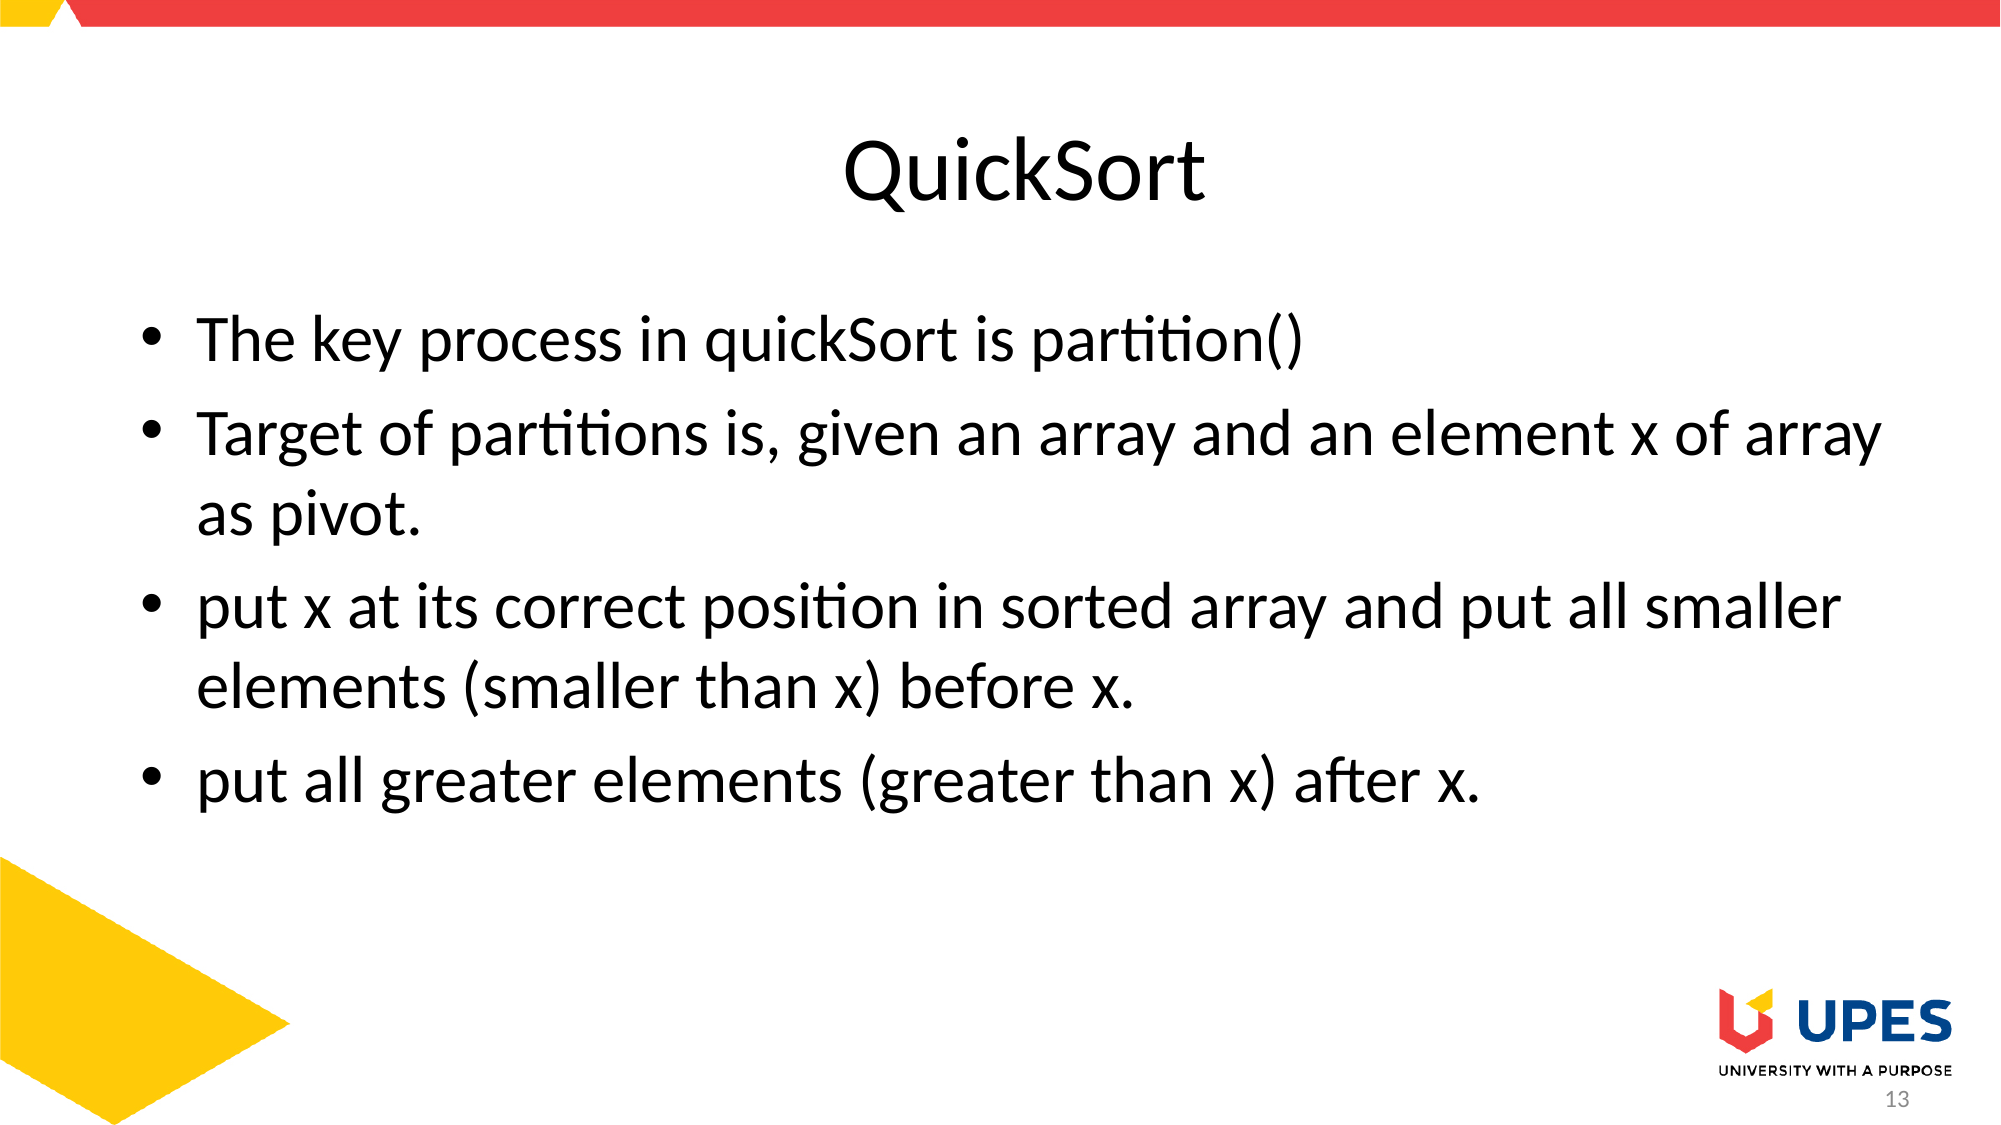

# QuickSort
The key process in quickSort is partition()
Target of partitions is, given an array and an element x of array as pivot.
put x at its correct position in sorted array and put all smaller elements (smaller than x) before x.
put all greater elements (greater than x) after x.